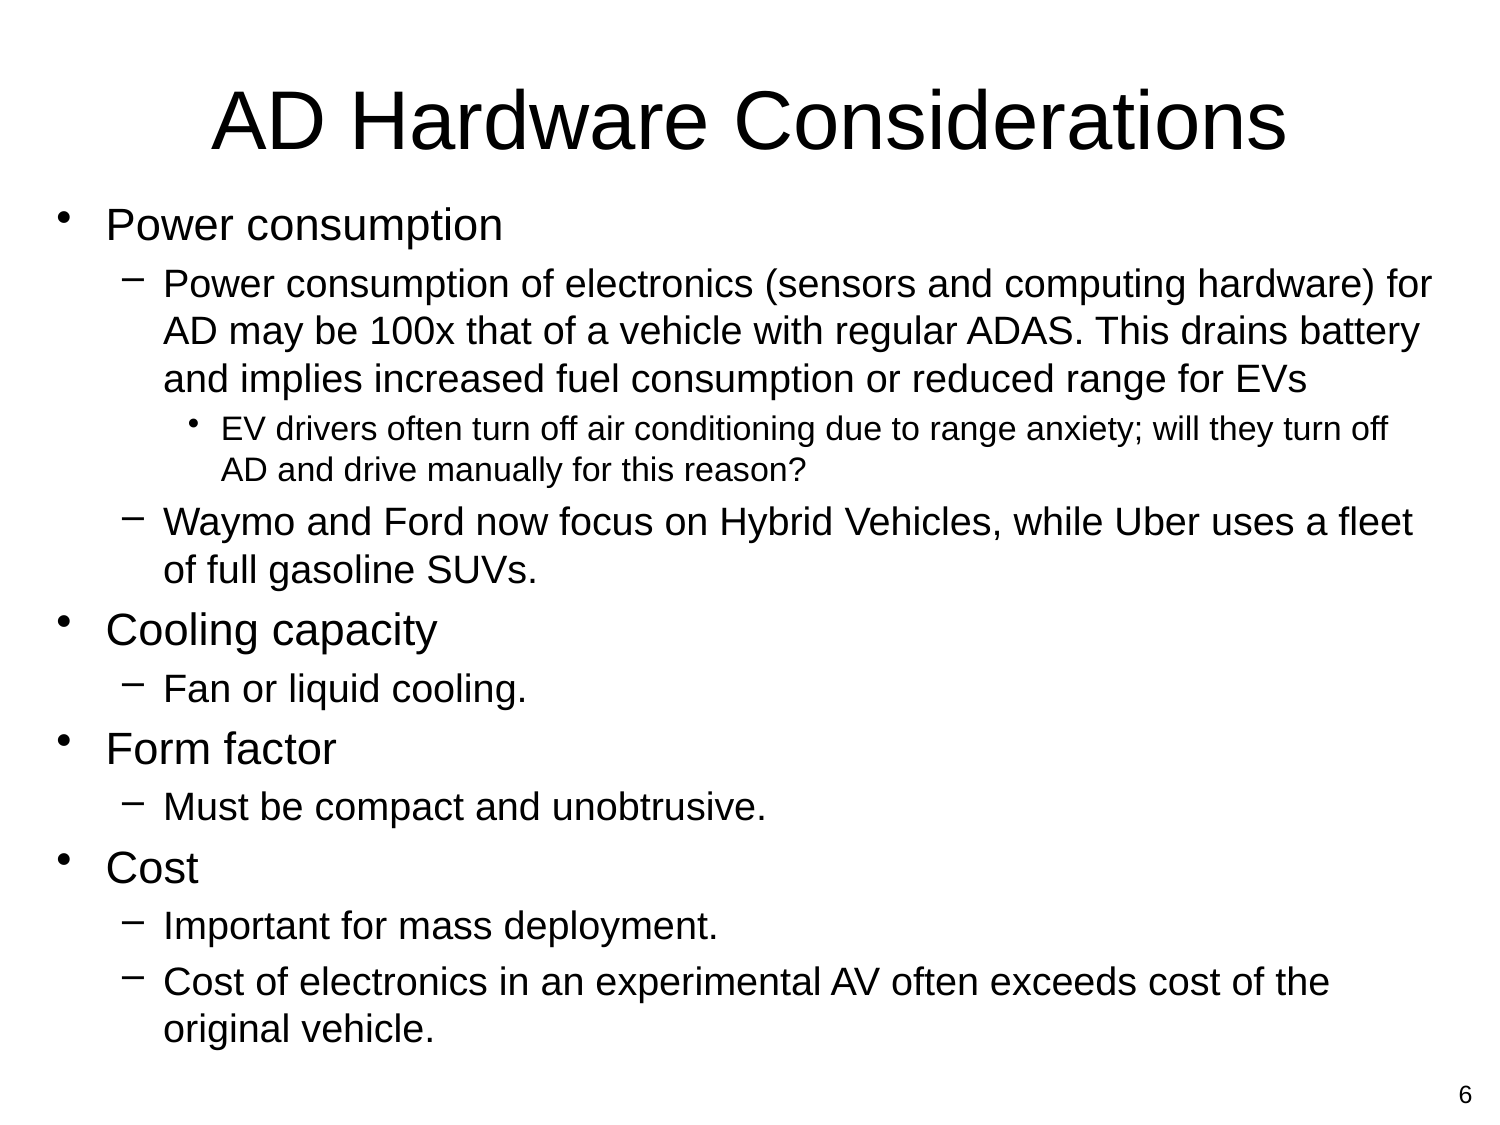

# AD Hardware Considerations
Power consumption
Power consumption of electronics (sensors and computing hardware) for AD may be 100x that of a vehicle with regular ADAS. This drains battery and implies increased fuel consumption or reduced range for EVs
EV drivers often turn off air conditioning due to range anxiety; will they turn off AD and drive manually for this reason?
Waymo and Ford now focus on Hybrid Vehicles, while Uber uses a fleet of full gasoline SUVs.
Cooling capacity
Fan or liquid cooling.
Form factor
Must be compact and unobtrusive.
Cost
Important for mass deployment.
Cost of electronics in an experimental AV often exceeds cost of the original vehicle.
6